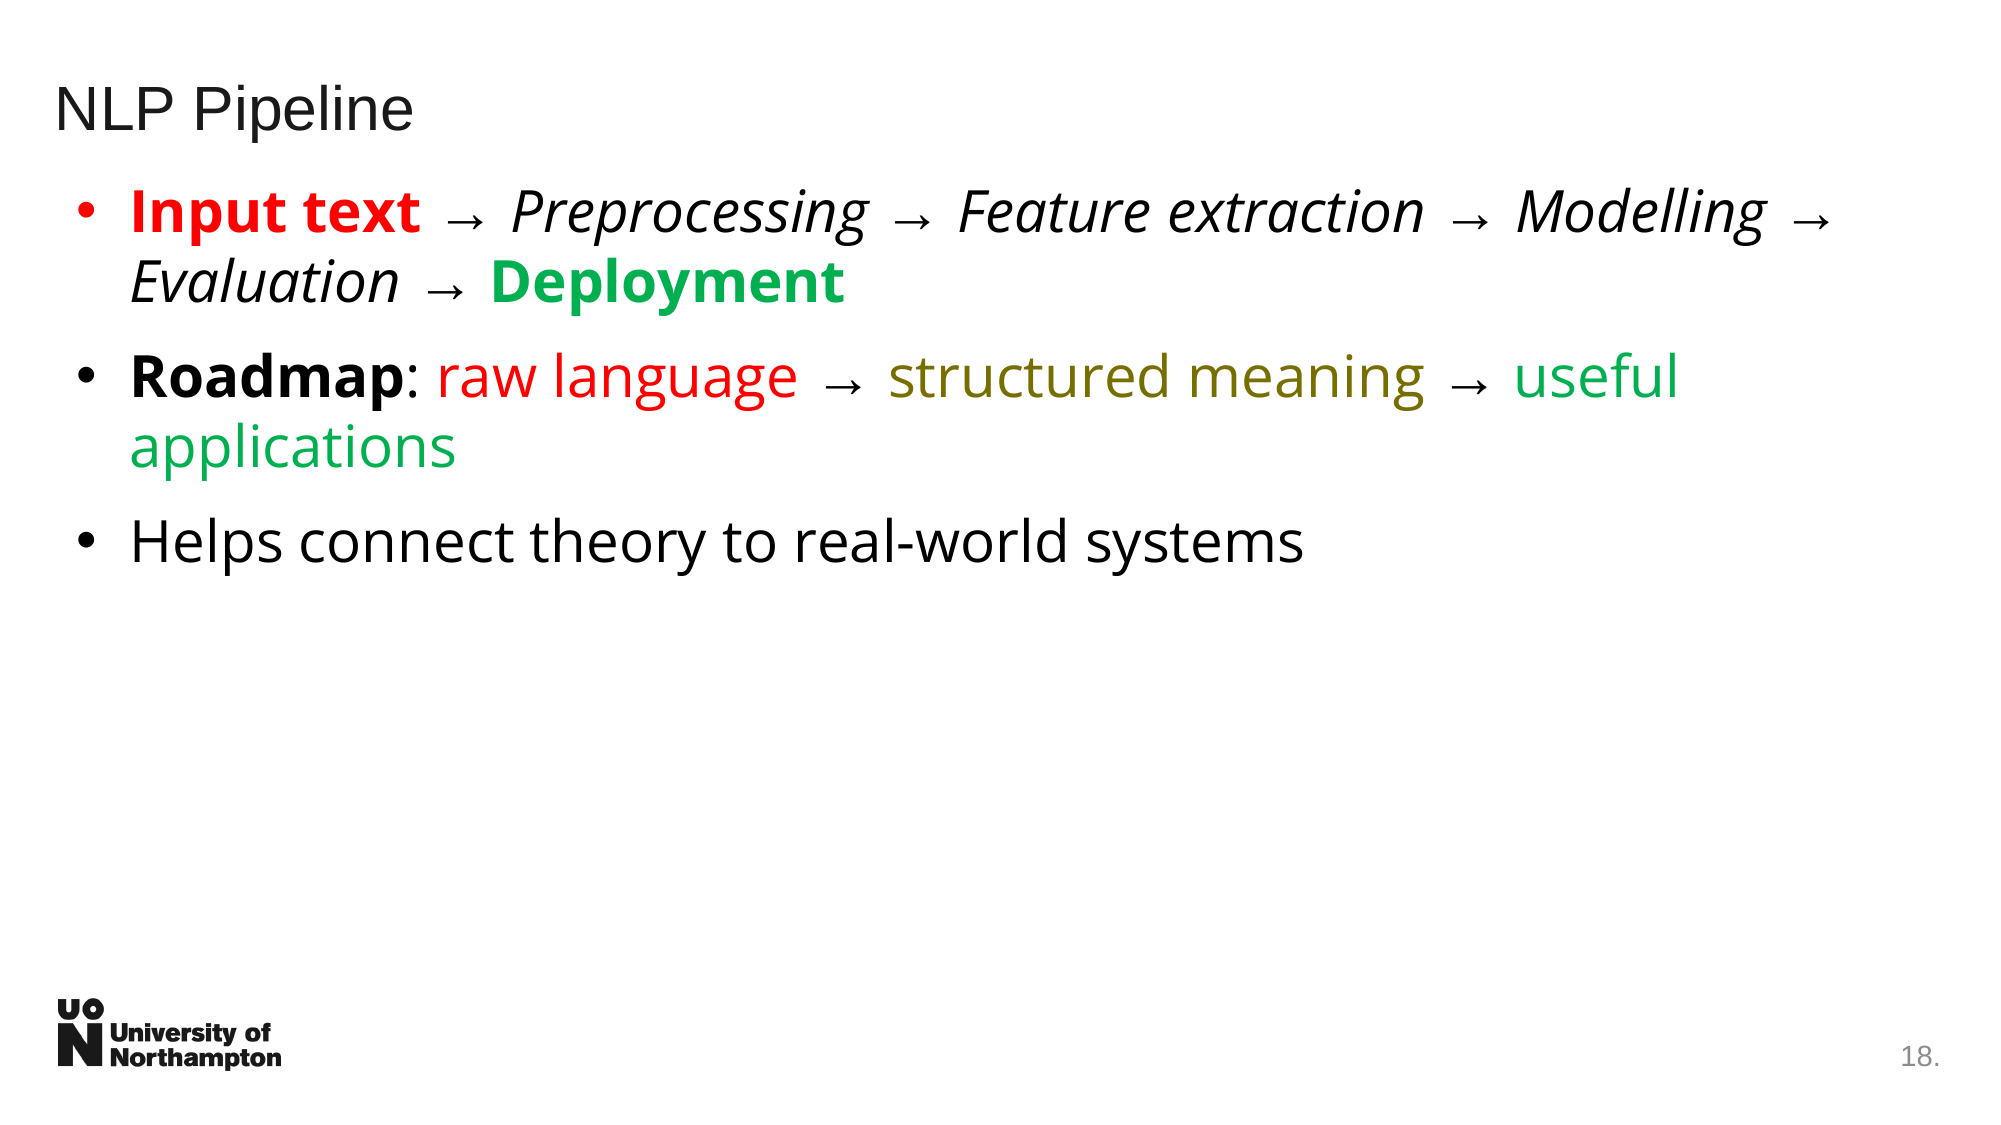

# NLP Pipeline
Input text → Preprocessing → Feature extraction → Modelling → Evaluation → Deployment
Roadmap: raw language → structured meaning → useful applications
Helps connect theory to real-world systems
18.